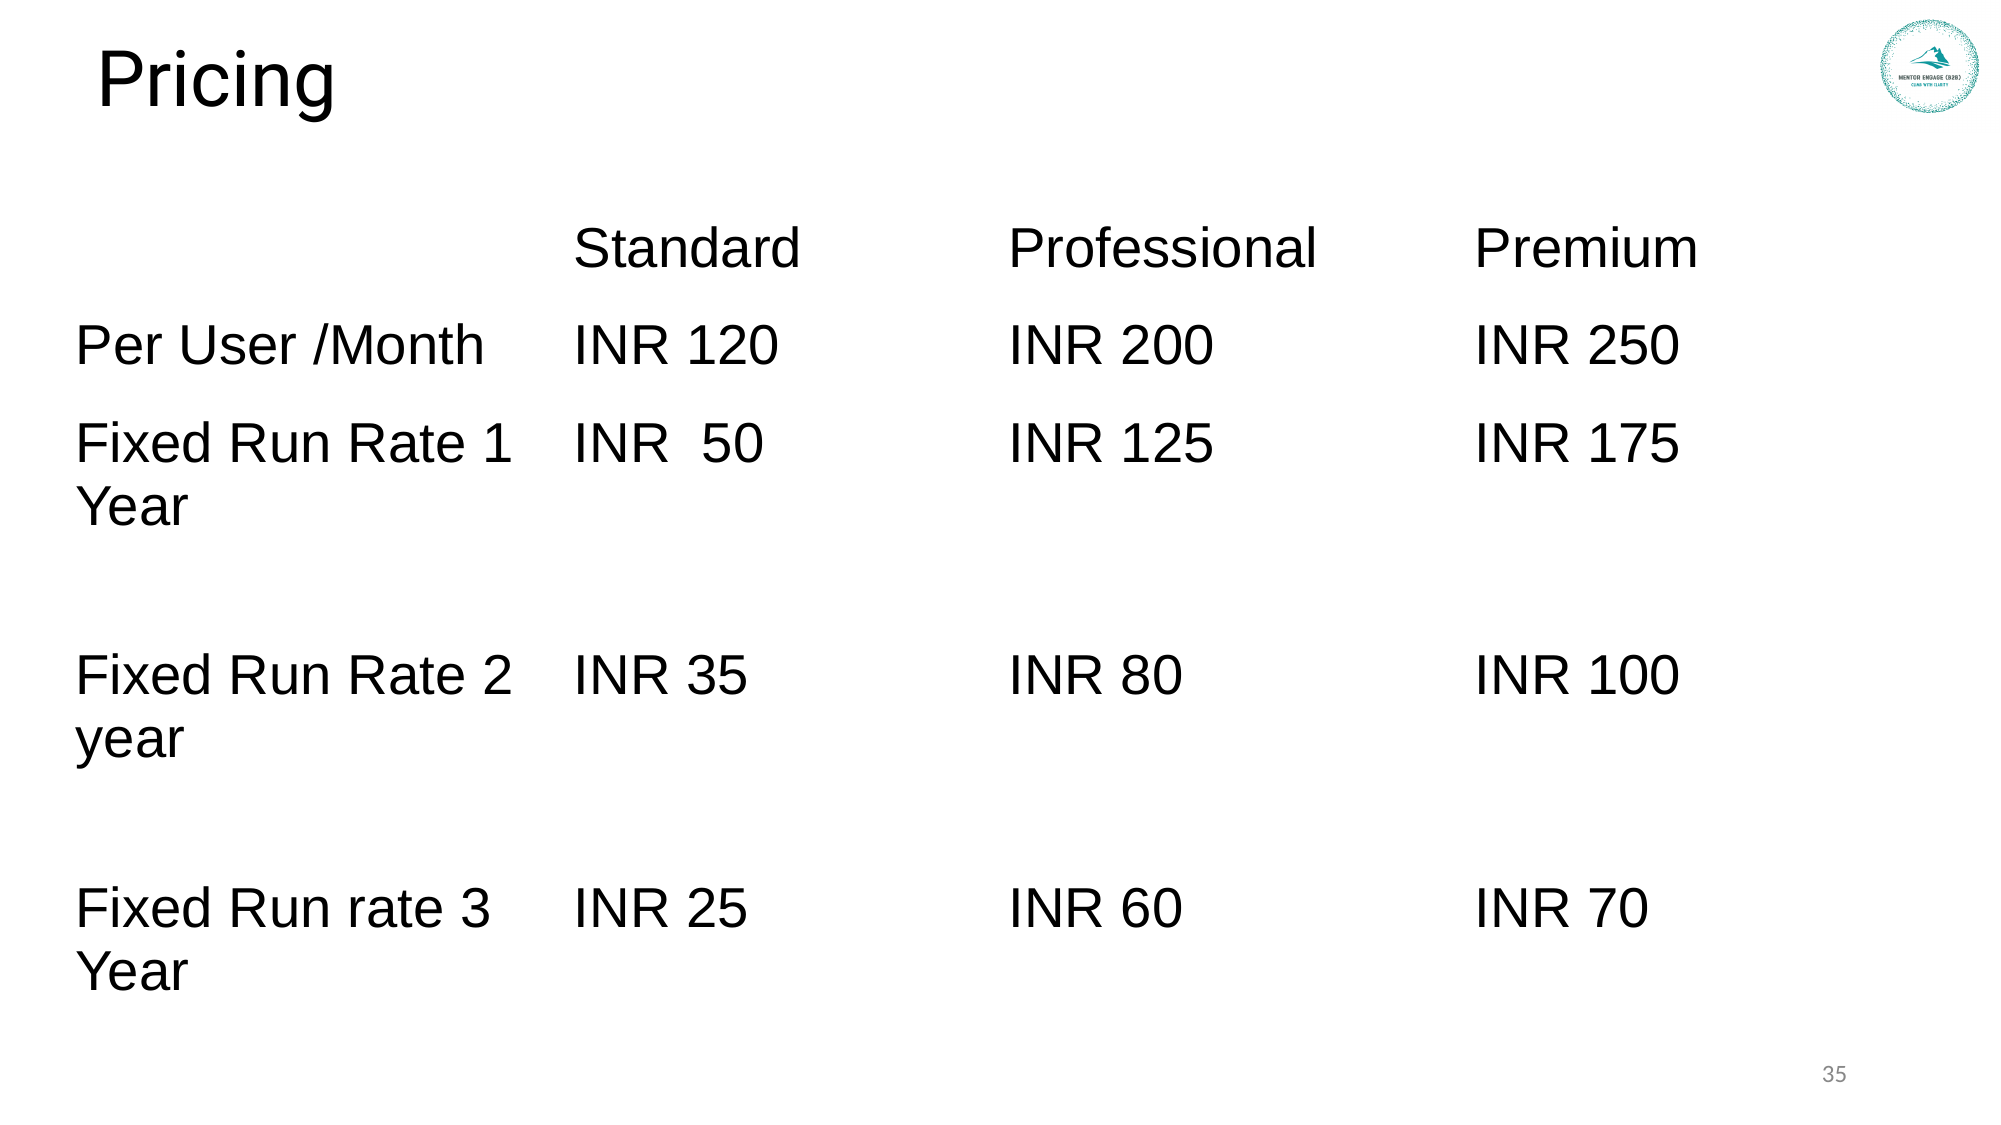

# Pricing
|  | Standard | Professional | Premium |
| --- | --- | --- | --- |
| Per User /Month | INR 120 | INR 200 | INR 250 |
| Fixed Run Rate 1 Year | INR 50 | INR 125 | INR 175 |
| Fixed Run Rate 2 year | INR 35 | INR 80 | INR 100 |
| Fixed Run rate 3 Year | INR 25 | INR 60 | INR 70 |
35